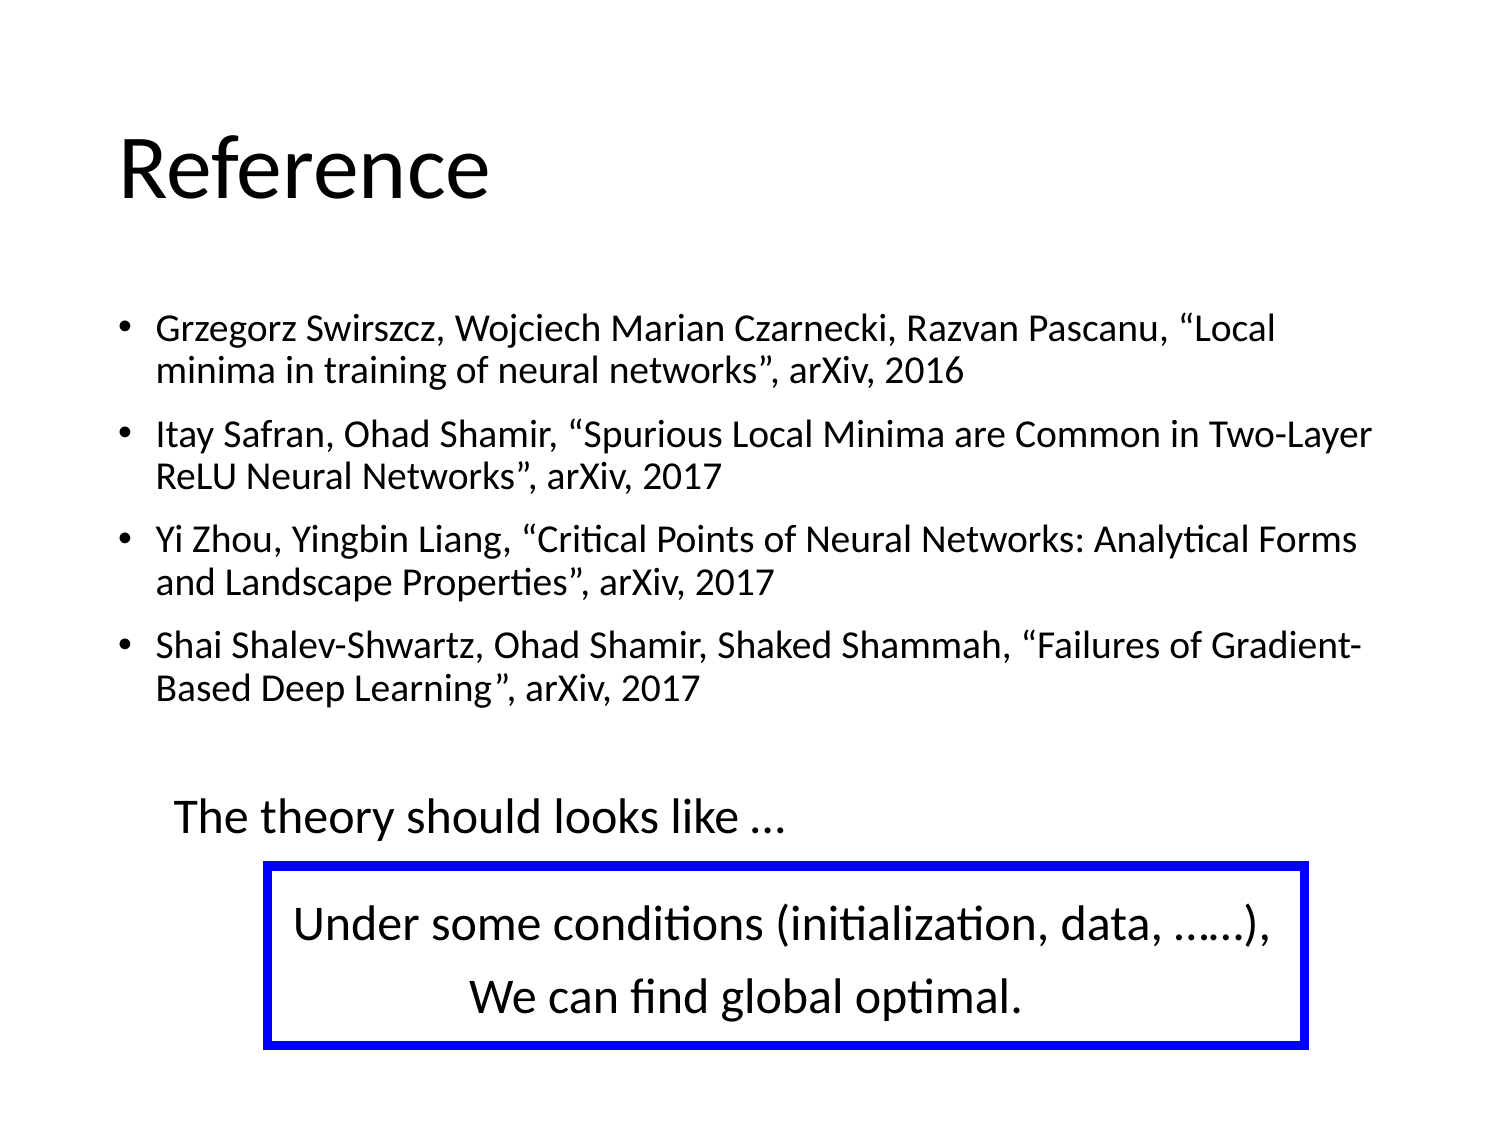

# Reference
Grzegorz Swirszcz, Wojciech Marian Czarnecki, Razvan Pascanu, “Local minima in training of neural networks”, arXiv, 2016
Itay Safran, Ohad Shamir, “Spurious Local Minima are Common in Two-Layer ReLU Neural Networks”, arXiv, 2017
Yi Zhou, Yingbin Liang, “Critical Points of Neural Networks: Analytical Forms and Landscape Properties”, arXiv, 2017
Shai Shalev-Shwartz, Ohad Shamir, Shaked Shammah, “Failures of Gradient-Based Deep Learning”, arXiv, 2017

The theory should looks like …

Under some conditions (initialization, data, ……),
We can find global optimal.